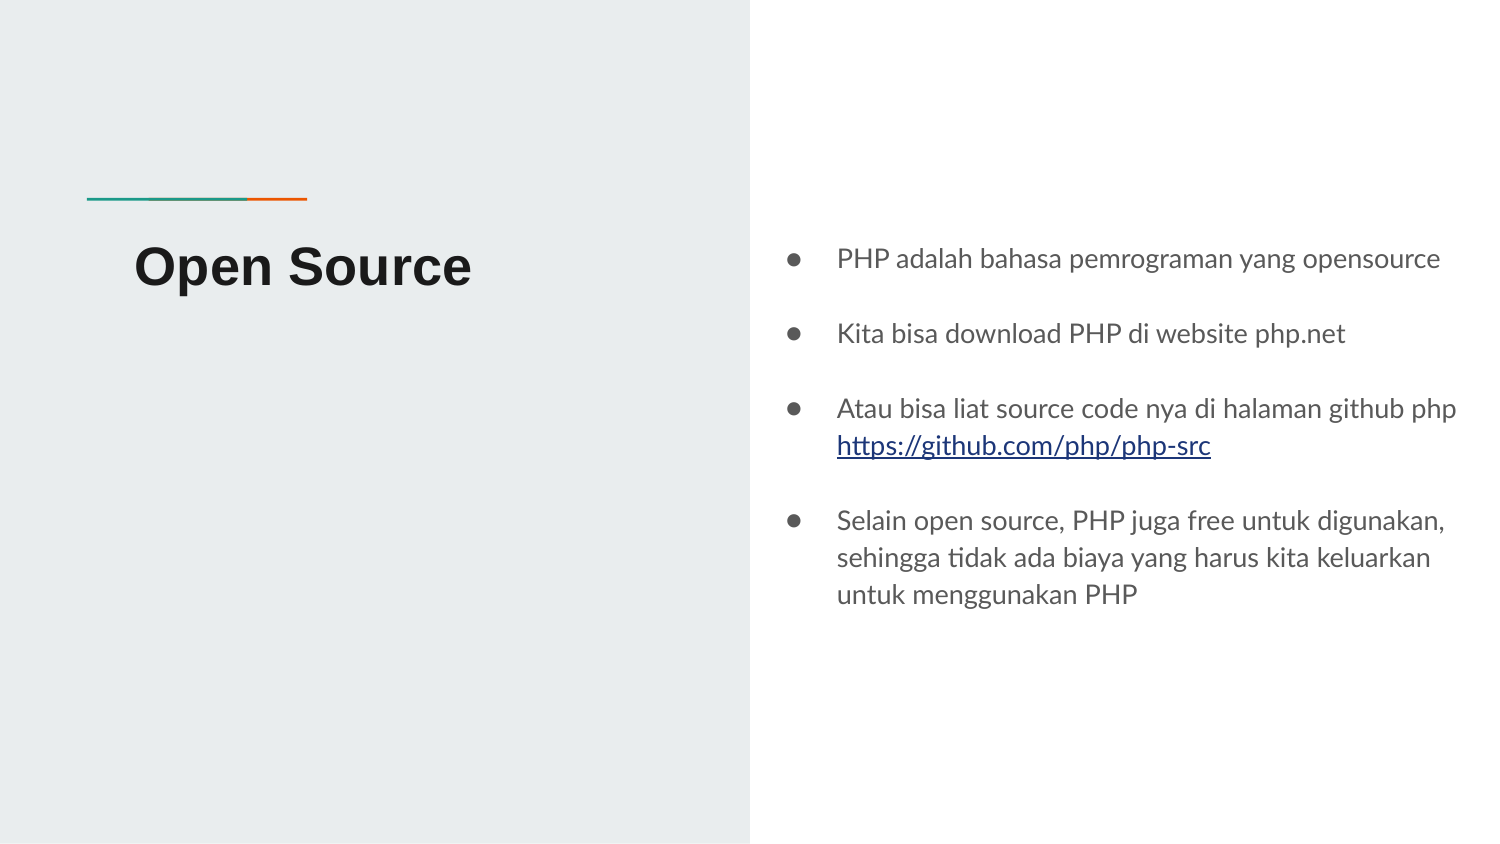

# Open Source
PHP adalah bahasa pemrograman yang opensource

Kita bisa download PHP di website php.net

Atau bisa liat source code nya di halaman github php https://github.com/php/php-src

Selain open source, PHP juga free untuk digunakan, sehingga tidak ada biaya yang harus kita keluarkan untuk menggunakan PHP